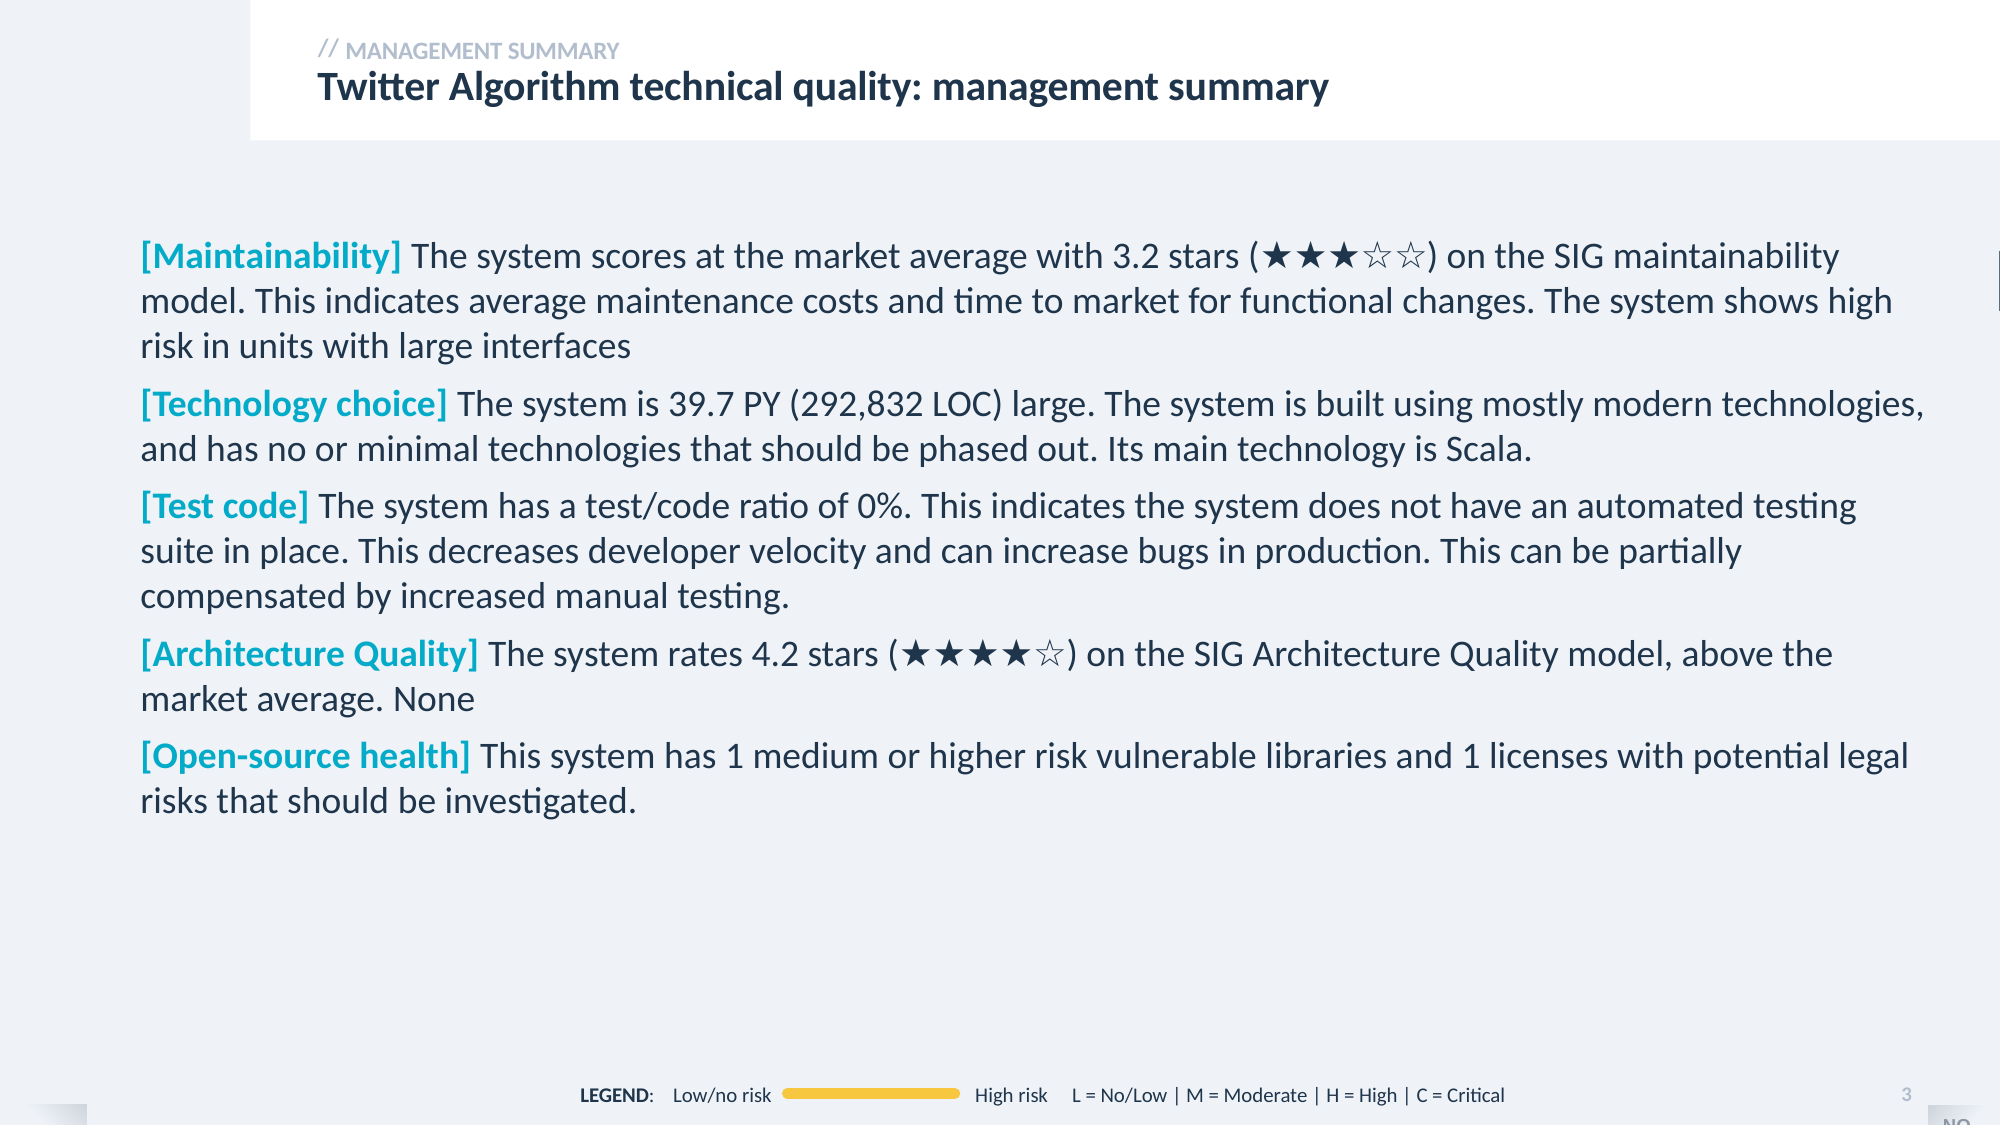

Management summary
# Twitter Algorithm technical quality: management summary
[Maintainability] The system scores at the market average with 3.2 stars (★★★☆☆) on the SIG maintainability model. This indicates average maintenance costs and time to market for functional changes. The system shows high risk in units with large interfaces
[Technology choice] The system is 39.7 PY (292,832 LOC) large. The system is built using mostly modern technologies, and has no or minimal technologies that should be phased out. Its main technology is Scala.
[Test code] The system has a test/code ratio of 0%. This indicates the system does not have an automated testing suite in place. This decreases developer velocity and can increase bugs in production. This can be partially compensated by increased manual testing.
[Architecture Quality] The system rates 4.2 stars (★★★★☆) on the SIG Architecture Quality model, above the market average. None
[Open-source health] This system has 1 medium or higher risk vulnerable libraries and 1 licenses with potential legal risks that should be investigated.

L = No/Low | M = Moderate | H = High | C = Critical
LEGEND:    Low/no risk                                           High risk
3